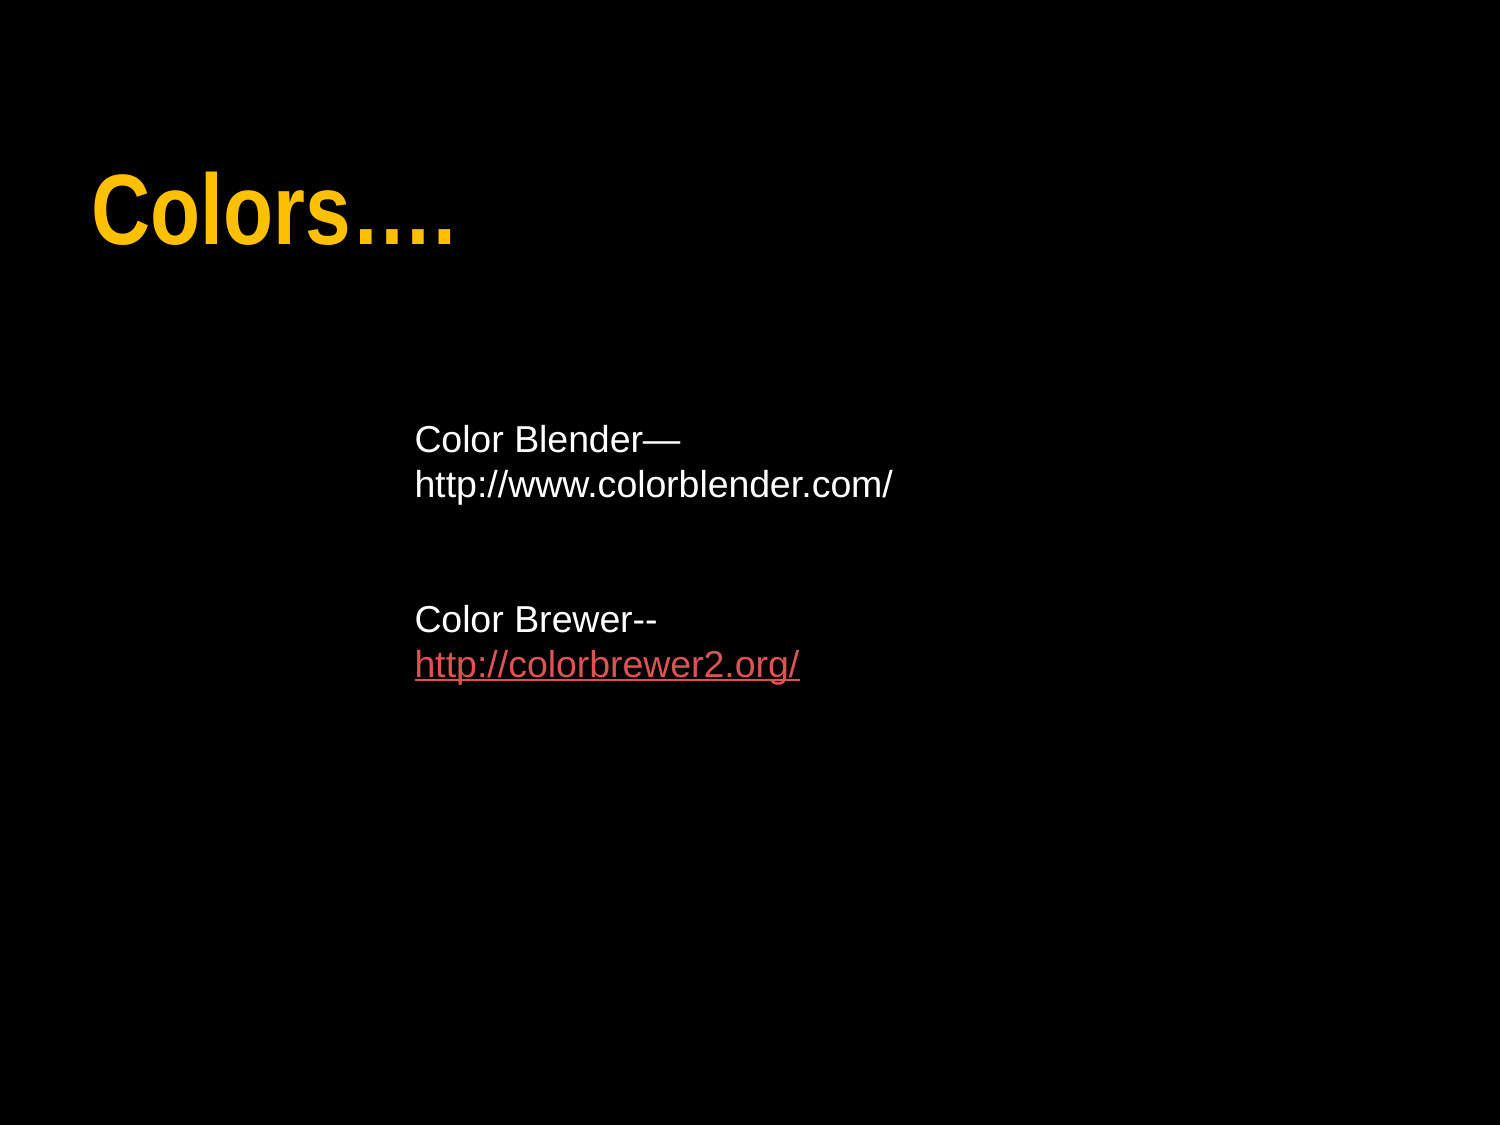

Colors….

Color Blender—
http://www.colorblender.com/

Color Brewer--
http://colorbrewer2.org/